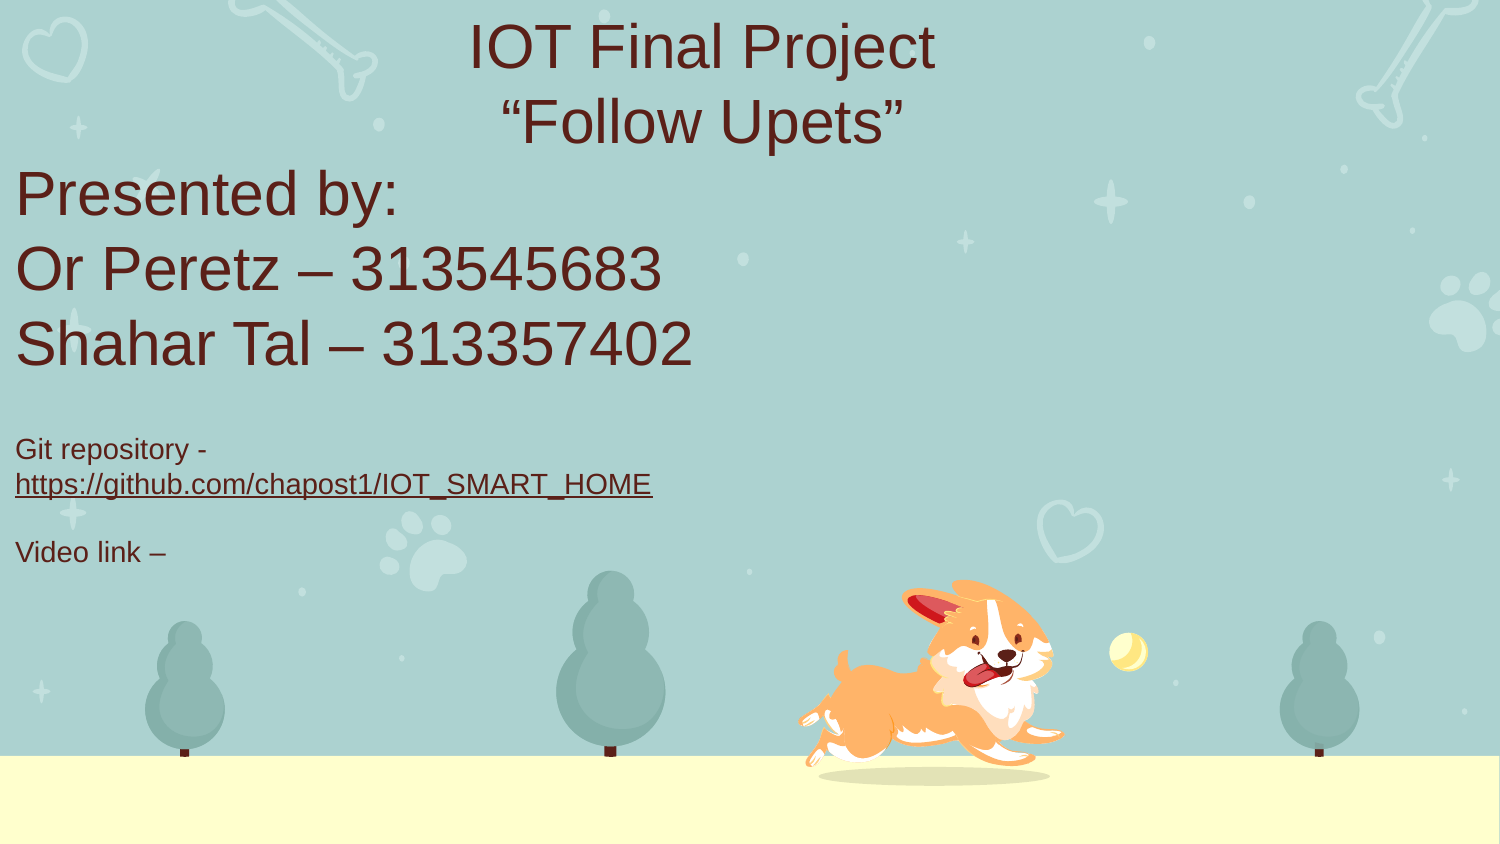

# IOT Final Project “Follow Upets”
Presented by:
Or Peretz – 313545683
Shahar Tal – 313357402
Git repository -
https://github.com/chapost1/IOT_SMART_HOME
Video link –